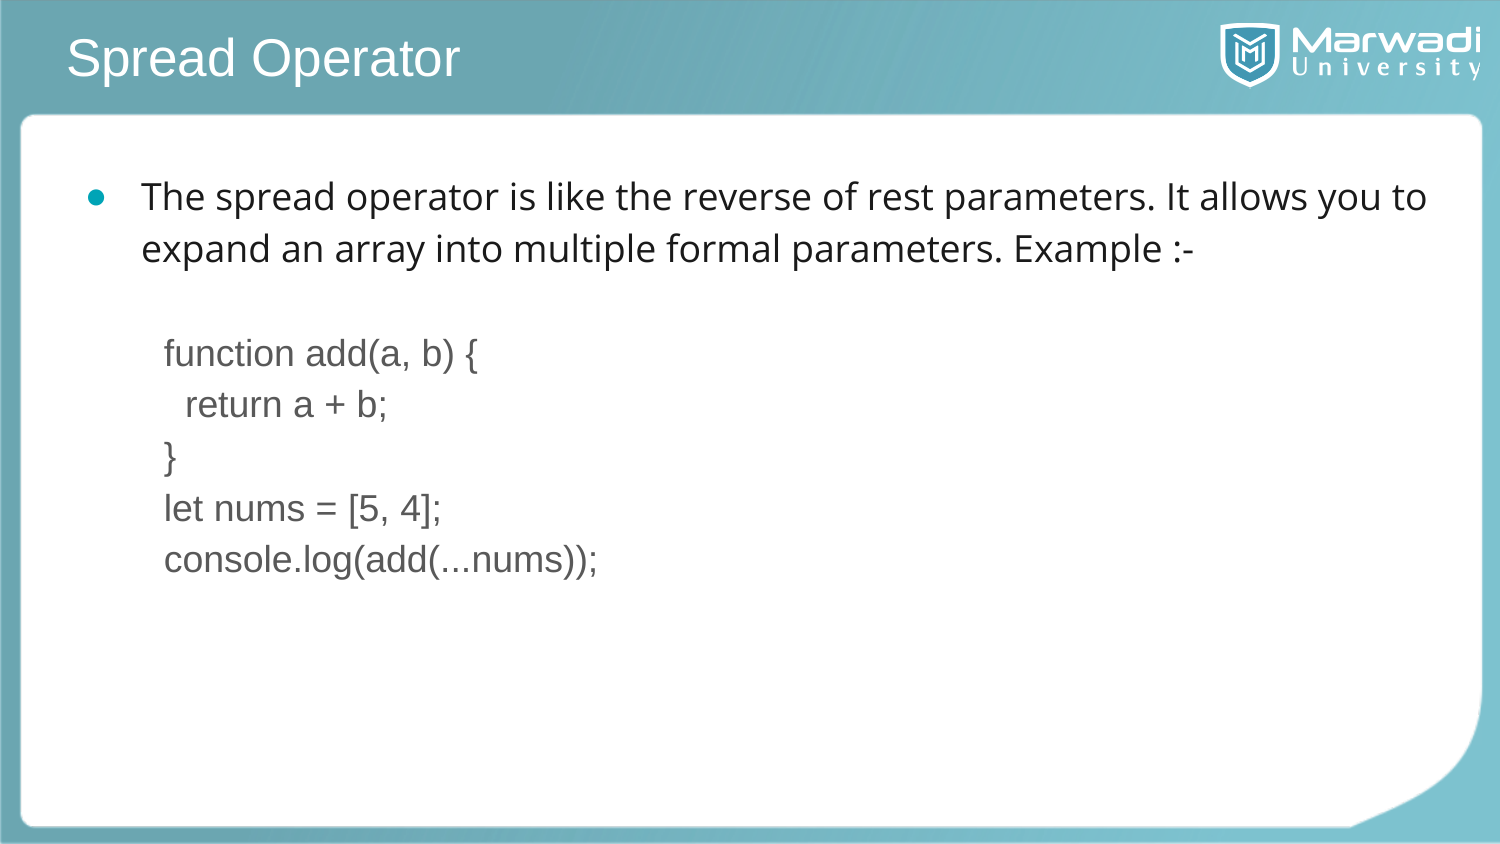

# Spread Operator
The spread operator is like the reverse of rest parameters. It allows you to expand an array into multiple formal parameters. Example :-

function add(a, b) {
  return a + b;
}
let nums = [5, 4];
console.log(add(...nums));